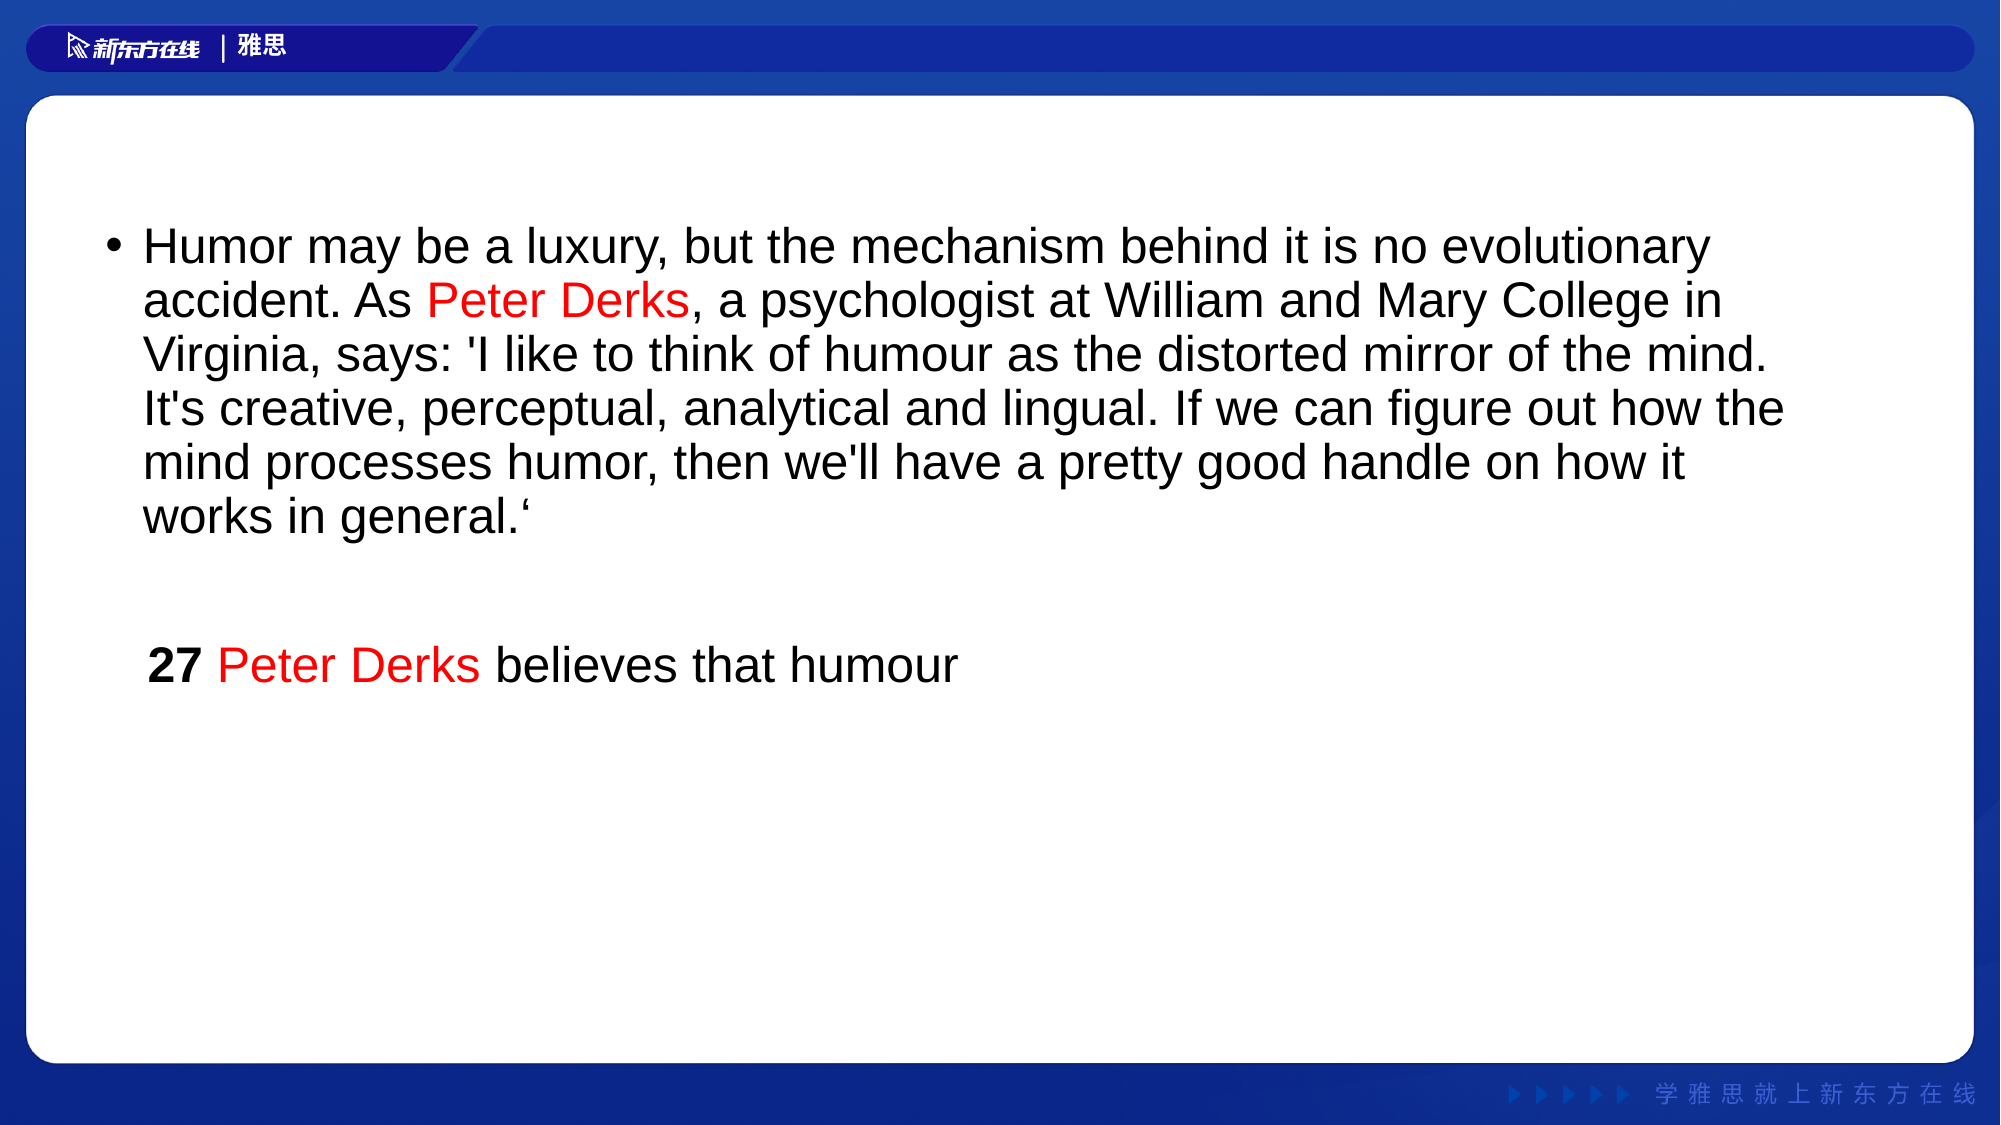

Humor may be a luxury, but the mechanism behind it is no evolutionary accident. As Peter Derks, a psychologist at William and Mary College in Virginia, says: 'I like to think of humour as the distorted mirror of the mind. It's creative, perceptual, analytical and lingual. If we can figure out how the mind processes humor, then we'll have a pretty good handle on how it works in general.‘

   27 Peter Derks believes that humour